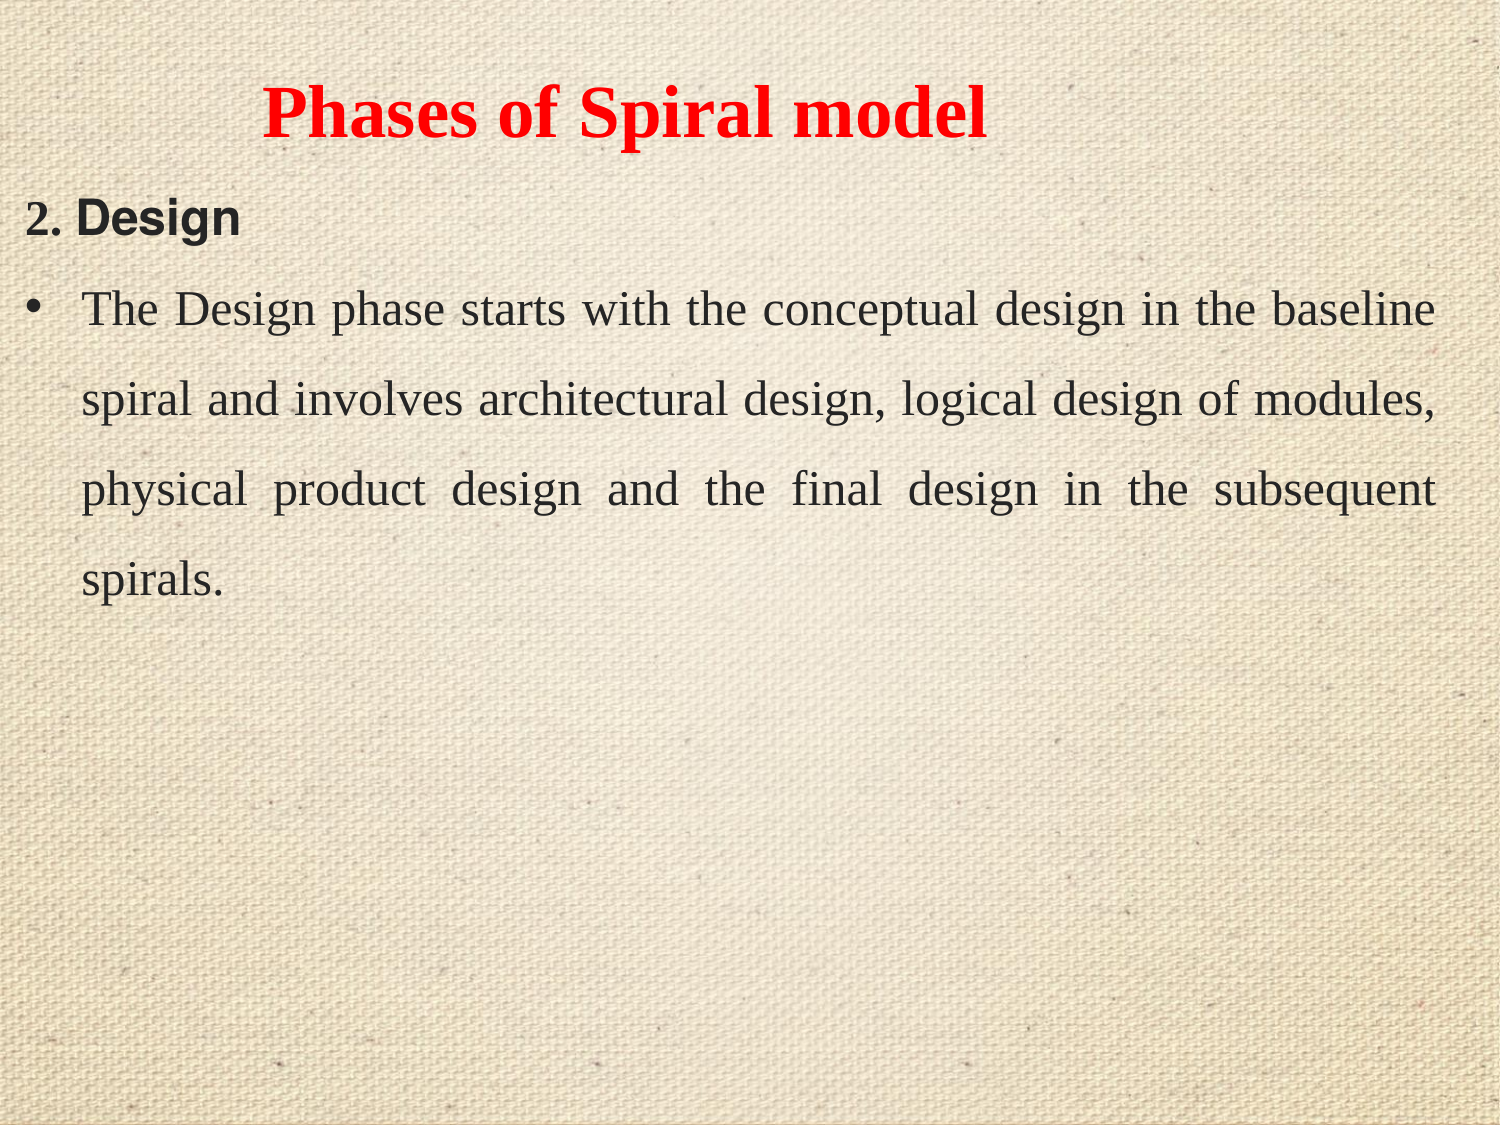

# Phases of Spiral model
2. Design
The Design phase starts with the conceptual design in the baseline spiral and involves architectural design, logical design of modules, physical product design and the final design in the subsequent spirals.